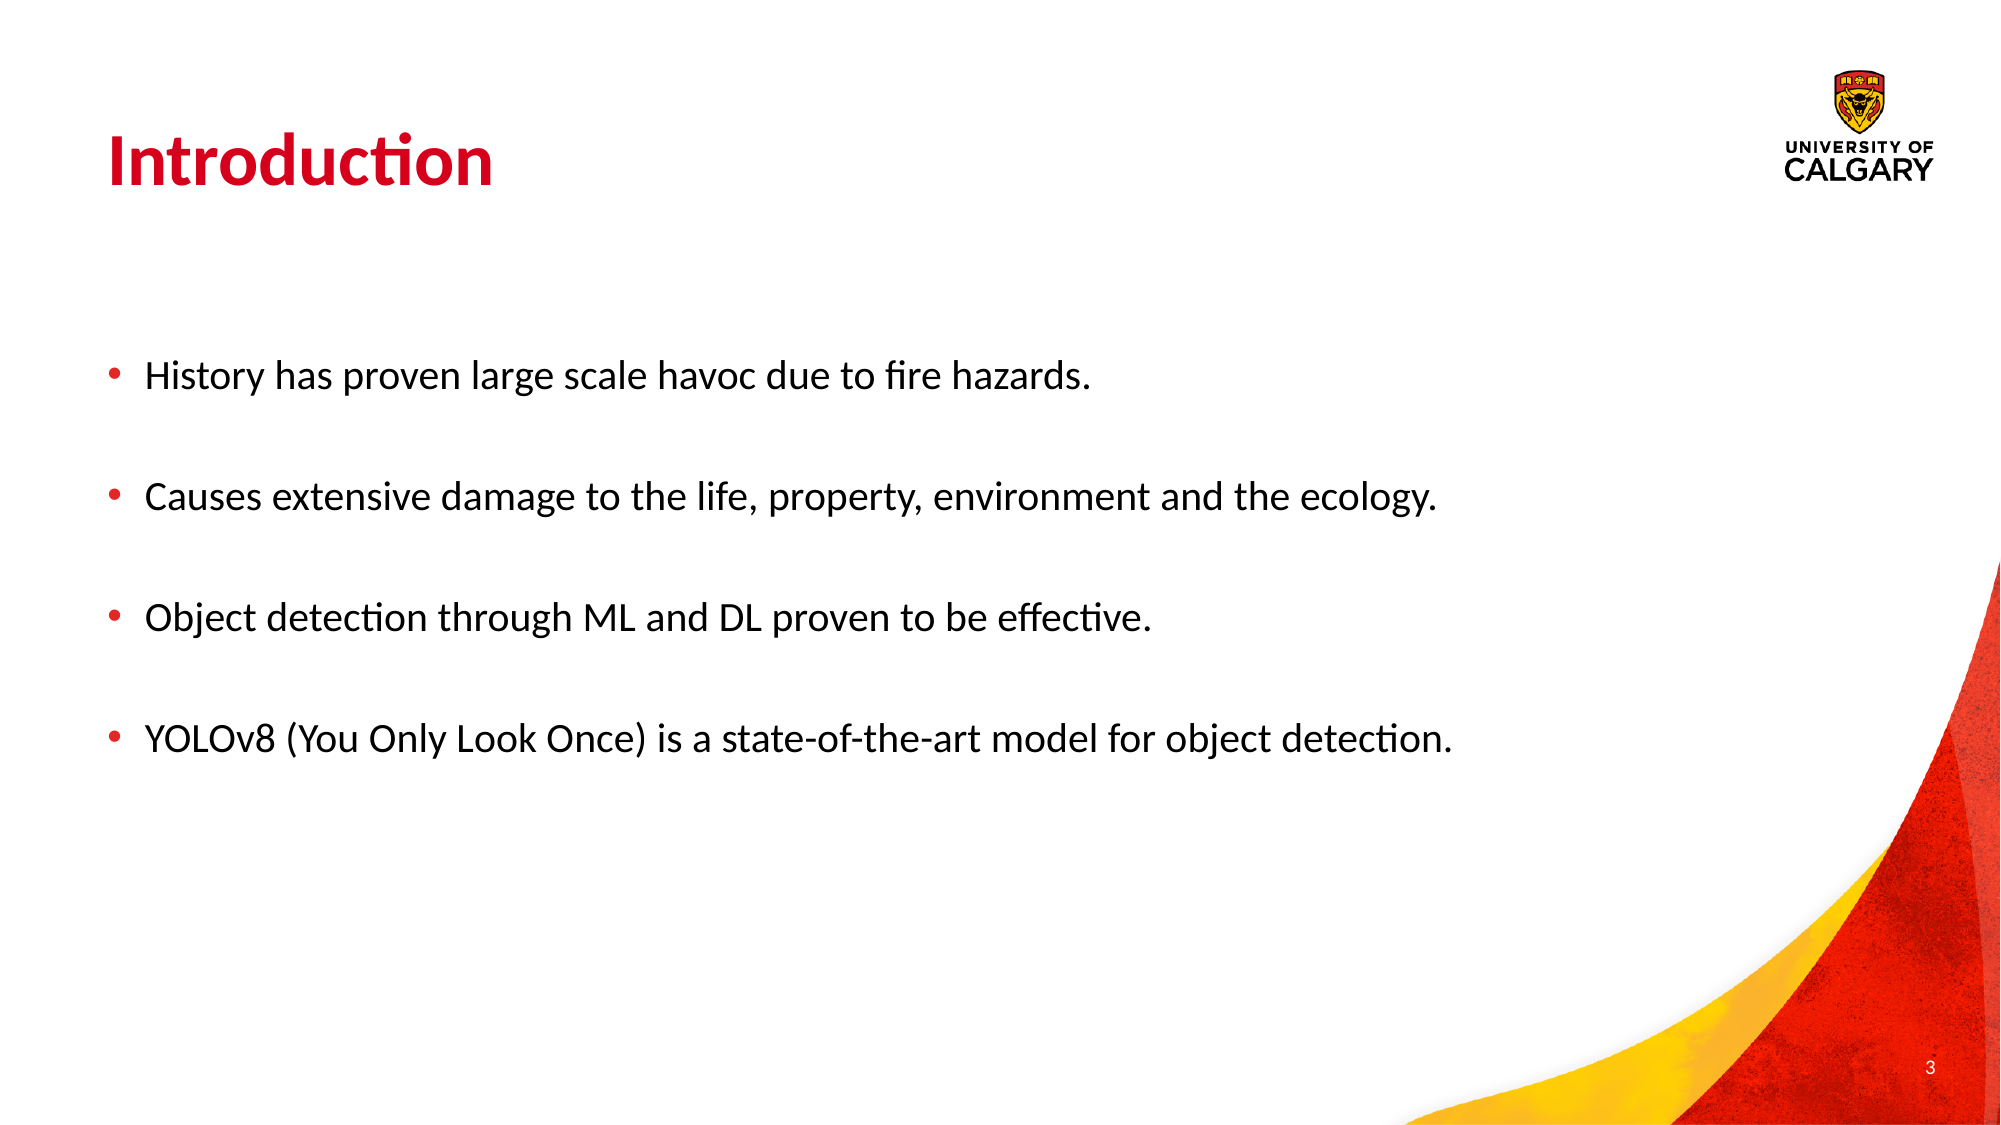

# Introduction
History has proven large scale havoc due to fire hazards.
Causes extensive damage to the life, property, environment and the ecology.
Object detection through ML and DL proven to be effective.
YOLOv8 (You Only Look Once) is a state-of-the-art model for object detection.
3